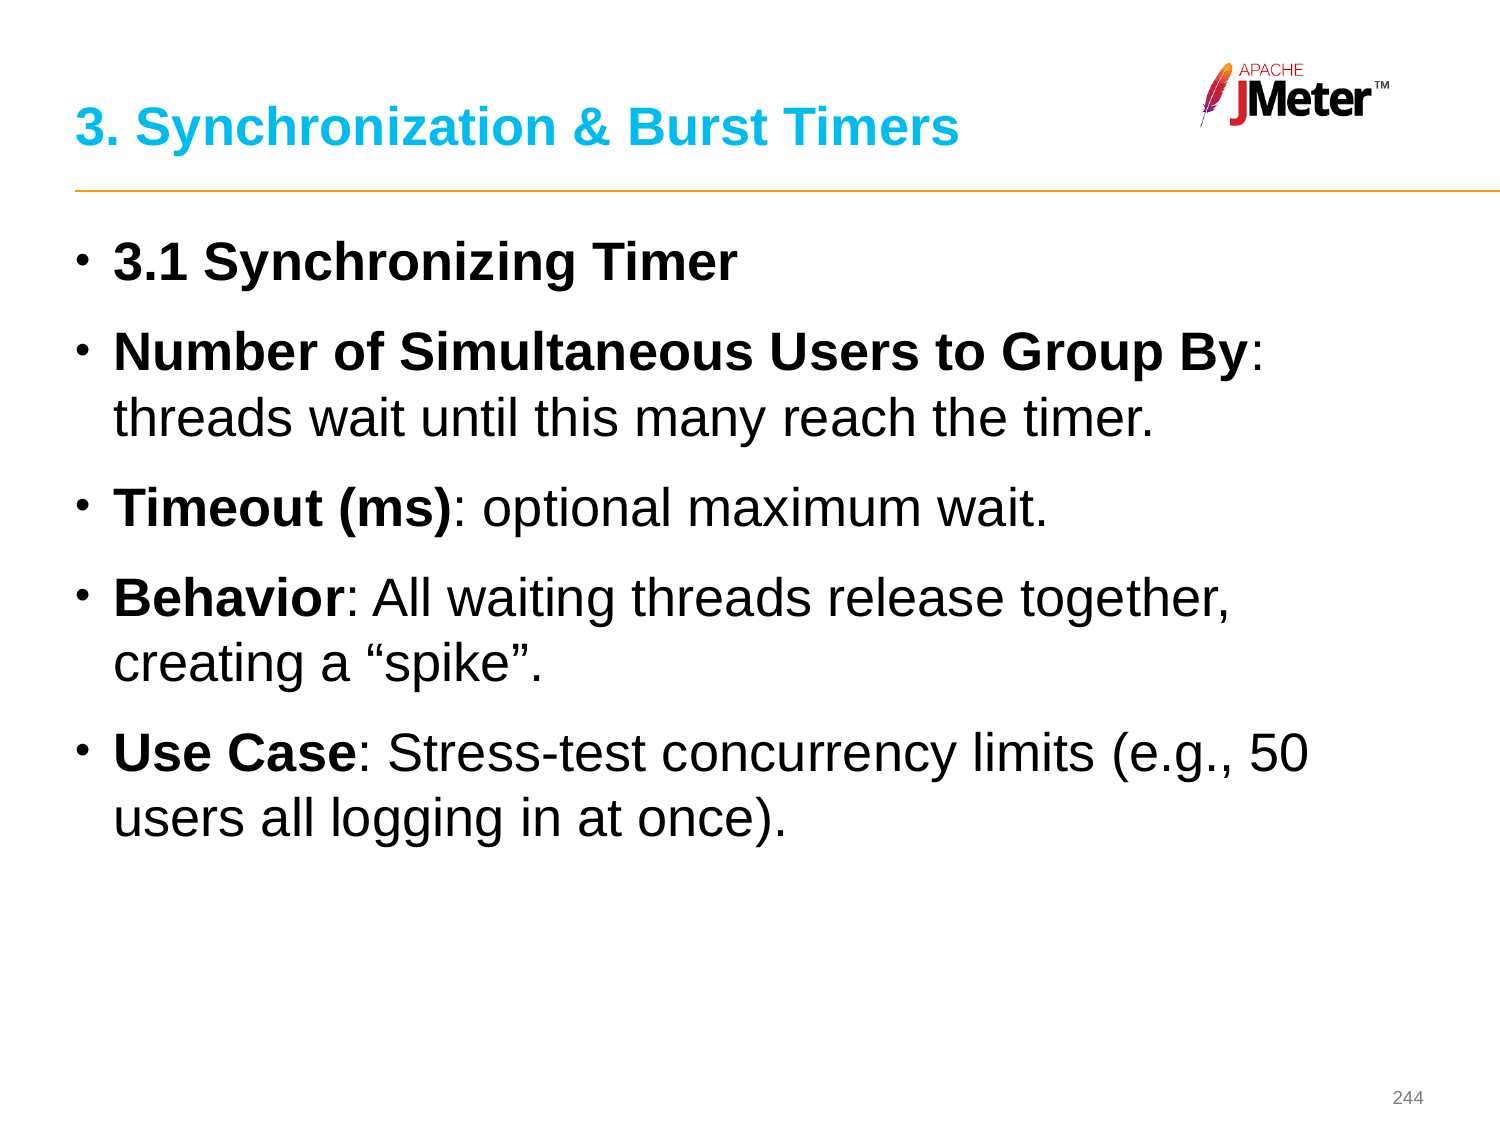

# 3. Synchronization & Burst Timers
3.1 Synchronizing Timer
Number of Simultaneous Users to Group By: threads wait until this many reach the timer.
Timeout (ms): optional maximum wait.
Behavior: All waiting threads release together, creating a “spike”.
Use Case: Stress-test concurrency limits (e.g., 50 users all logging in at once).